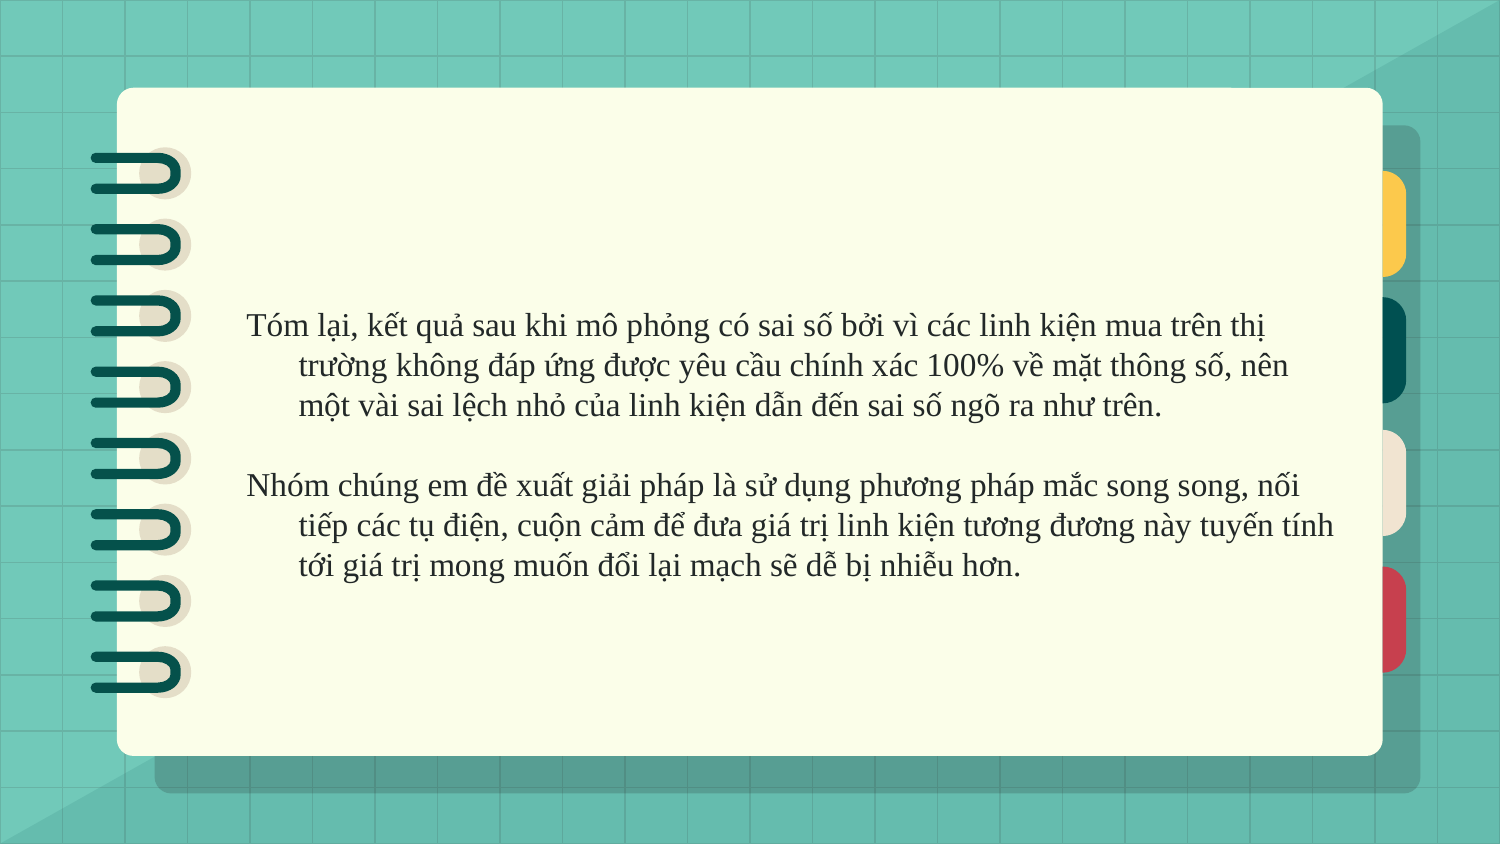

Tóm lại, kết quả sau khi mô phỏng có sai số bởi vì các linh kiện mua trên thị trường không đáp ứng được yêu cầu chính xác 100% về mặt thông số, nên một vài sai lệch nhỏ của linh kiện dẫn đến sai số ngõ ra như trên.

Nhóm chúng em đề xuất giải pháp là sử dụng phương pháp mắc song song, nối tiếp các tụ điện, cuộn cảm để đưa giá trị linh kiện tương đương này tuyến tính tới giá trị mong muốn đổi lại mạch sẽ dễ bị nhiễu hơn.